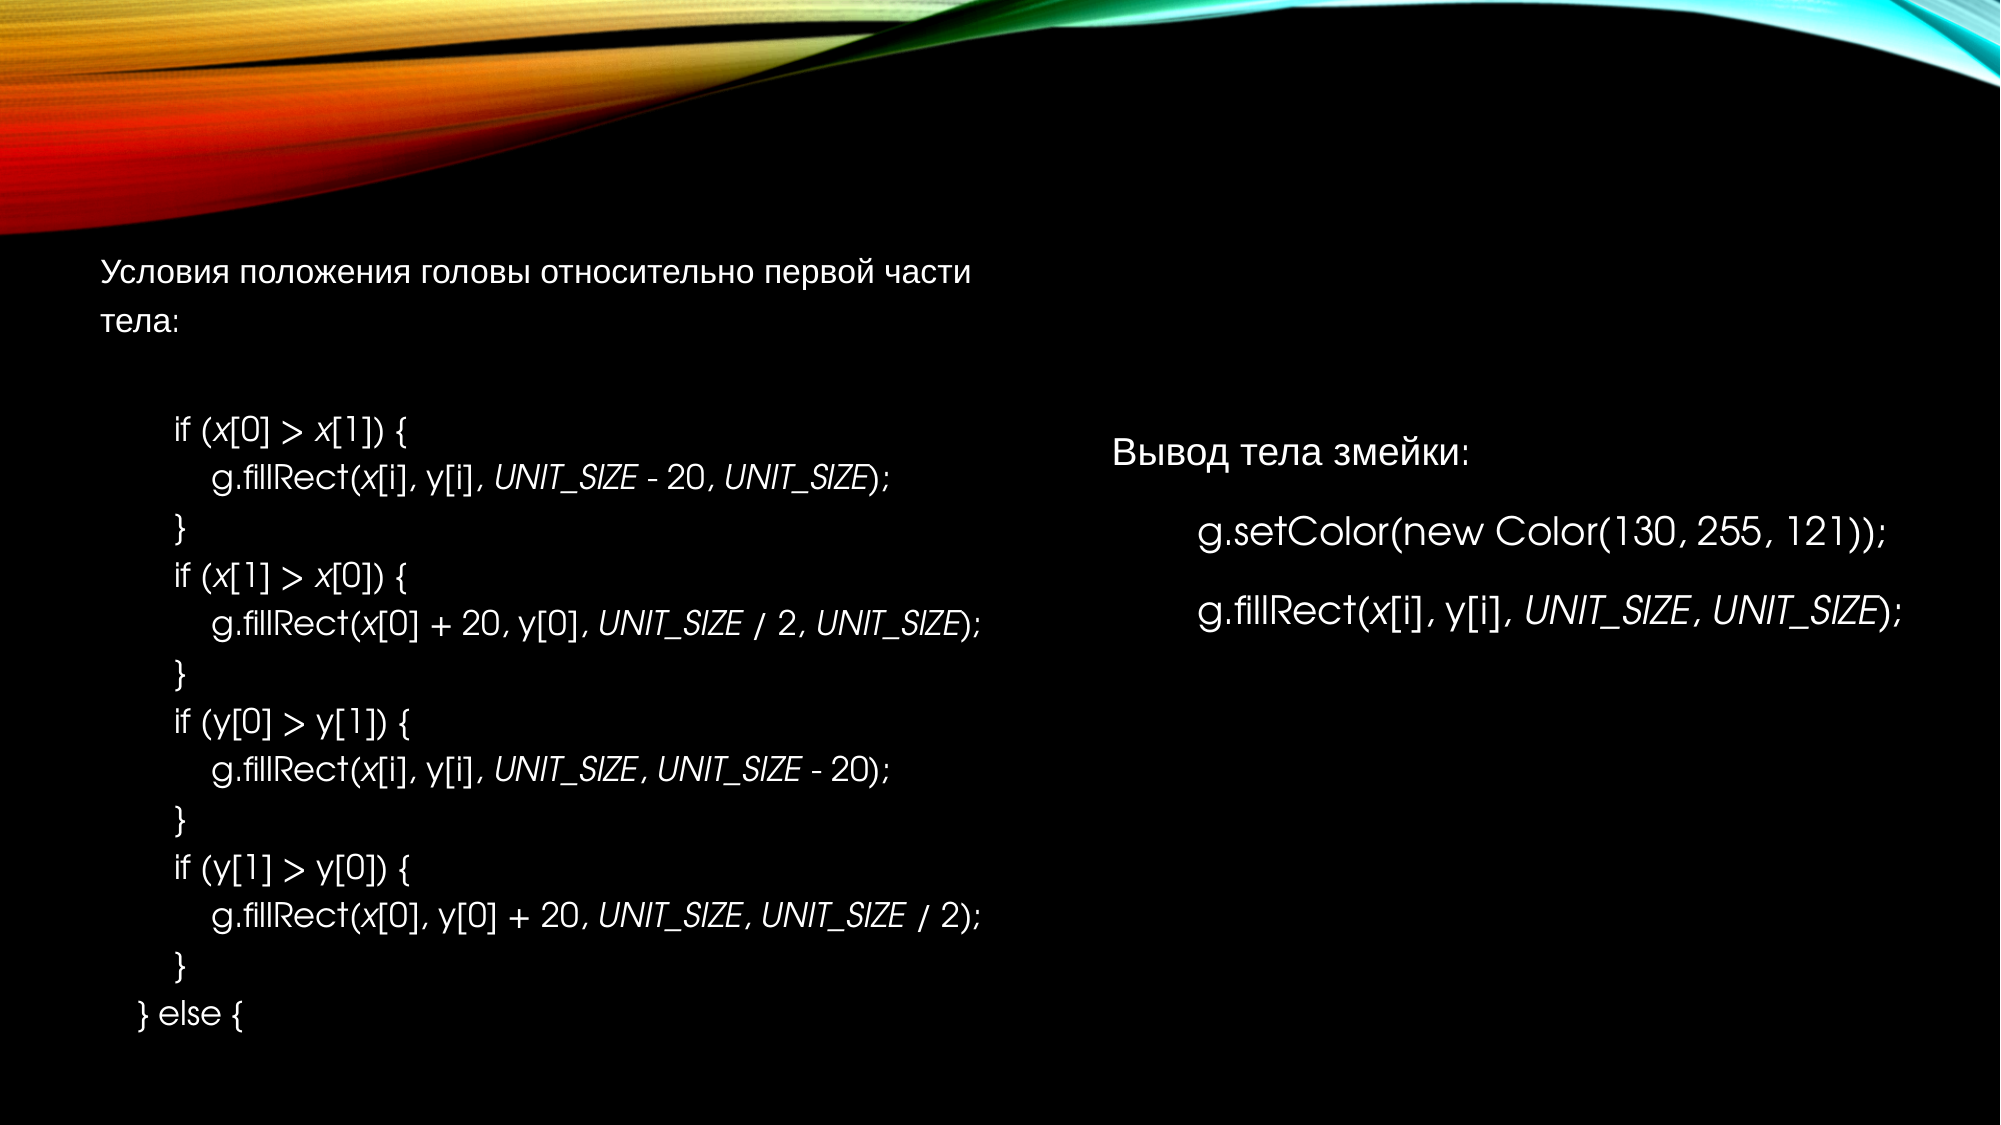

Условия положения головы относительно первой части тела:
        if (x[0] > x[1]) {
            g.fillRect(x[i], y[i], UNIT_SIZE - 20, UNIT_SIZE);
        }
        if (x[1] > x[0]) {
            g.fillRect(x[0] + 20, y[0], UNIT_SIZE / 2, UNIT_SIZE);
        }
        if (y[0] > y[1]) {
            g.fillRect(x[i], y[i], UNIT_SIZE, UNIT_SIZE - 20);
        }
        if (y[1] > y[0]) {
            g.fillRect(x[0], y[0] + 20, UNIT_SIZE, UNIT_SIZE / 2);
        }
    } else {

Вывод тела змейки:
        g.setColor(new Color(130, 255, 121));
        g.fillRect(x[i], y[i], UNIT_SIZE, UNIT_SIZE);